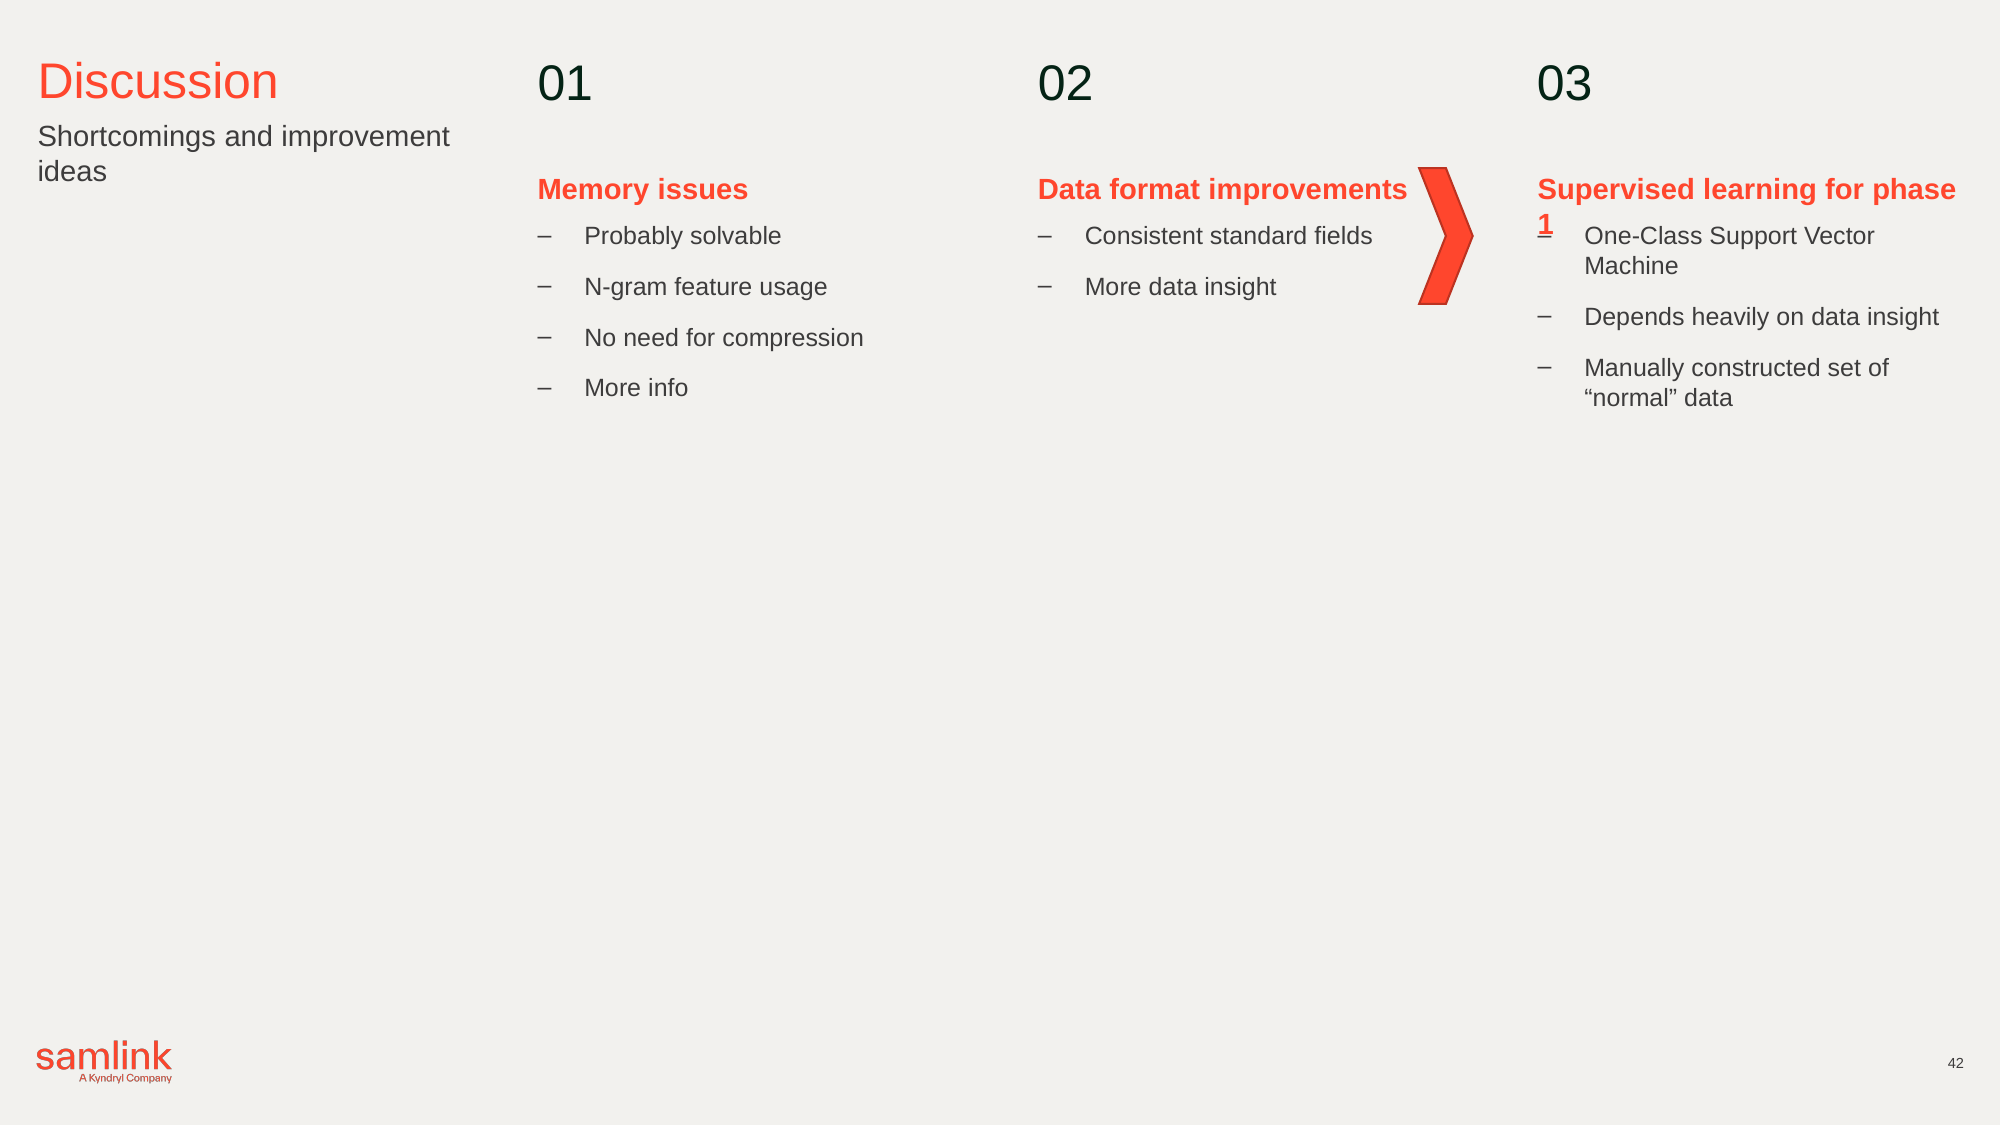

# Discussion
01
02
03
Shortcomings and improvement ideas

Memory issues
Data format improvements
Supervised learning for phase 1
Probably solvable
N-gram feature usage
No need for compression
More info
Consistent standard fields
More data insight

One-Class Support Vector Machine
Depends heavily on data insight
Manually constructed set of “normal” data

42